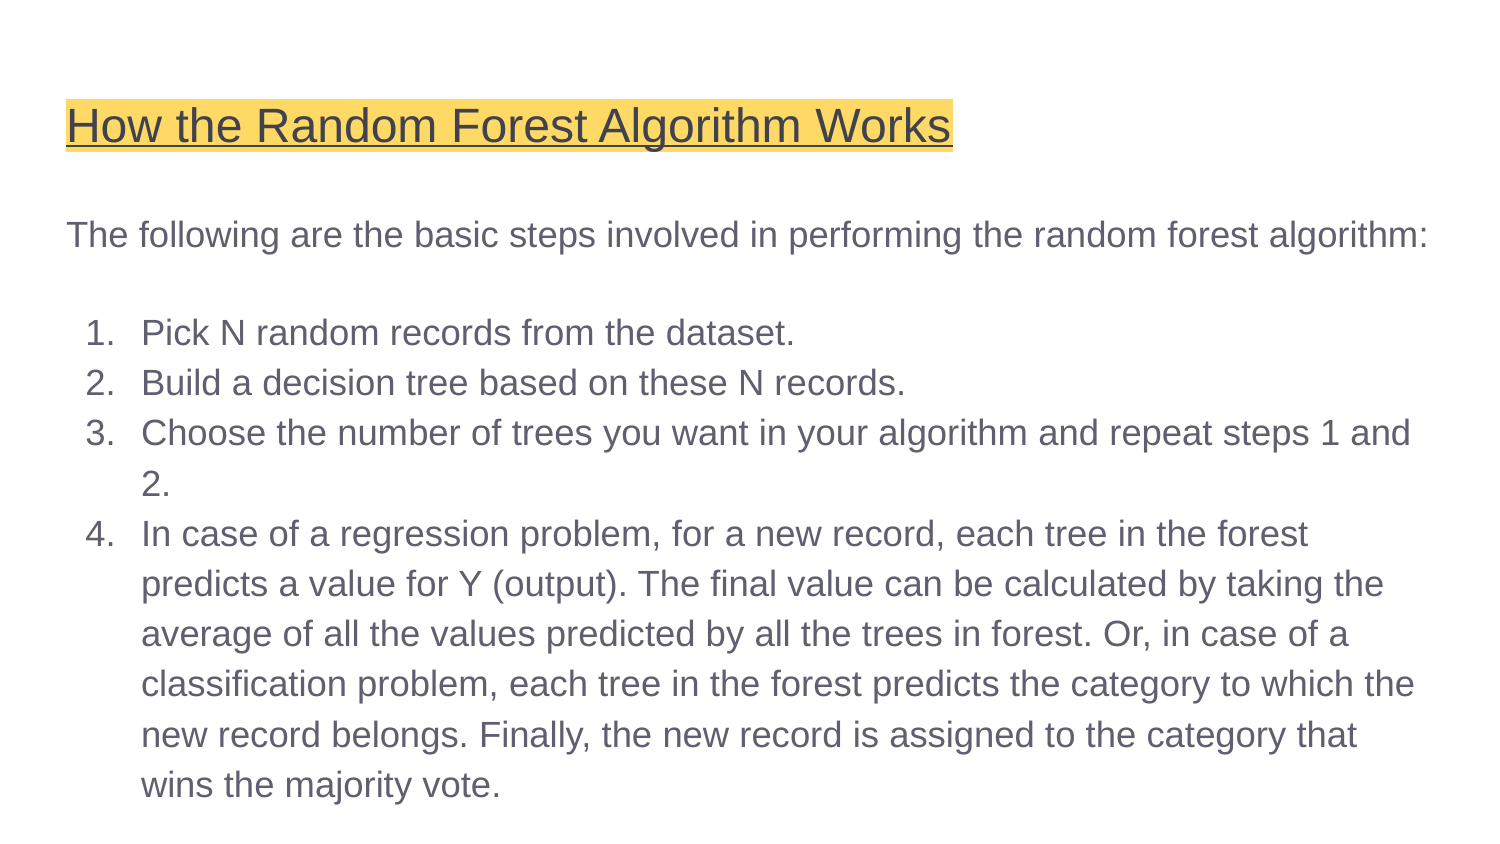

# How the Random Forest Algorithm Works

The following are the basic steps involved in performing the random forest algorithm:
Pick N random records from the dataset.
Build a decision tree based on these N records.
Choose the number of trees you want in your algorithm and repeat steps 1 and 2.
In case of a regression problem, for a new record, each tree in the forest predicts a value for Y (output). The final value can be calculated by taking the average of all the values predicted by all the trees in forest. Or, in case of a classification problem, each tree in the forest predicts the category to which the new record belongs. Finally, the new record is assigned to the category that wins the majority vote.